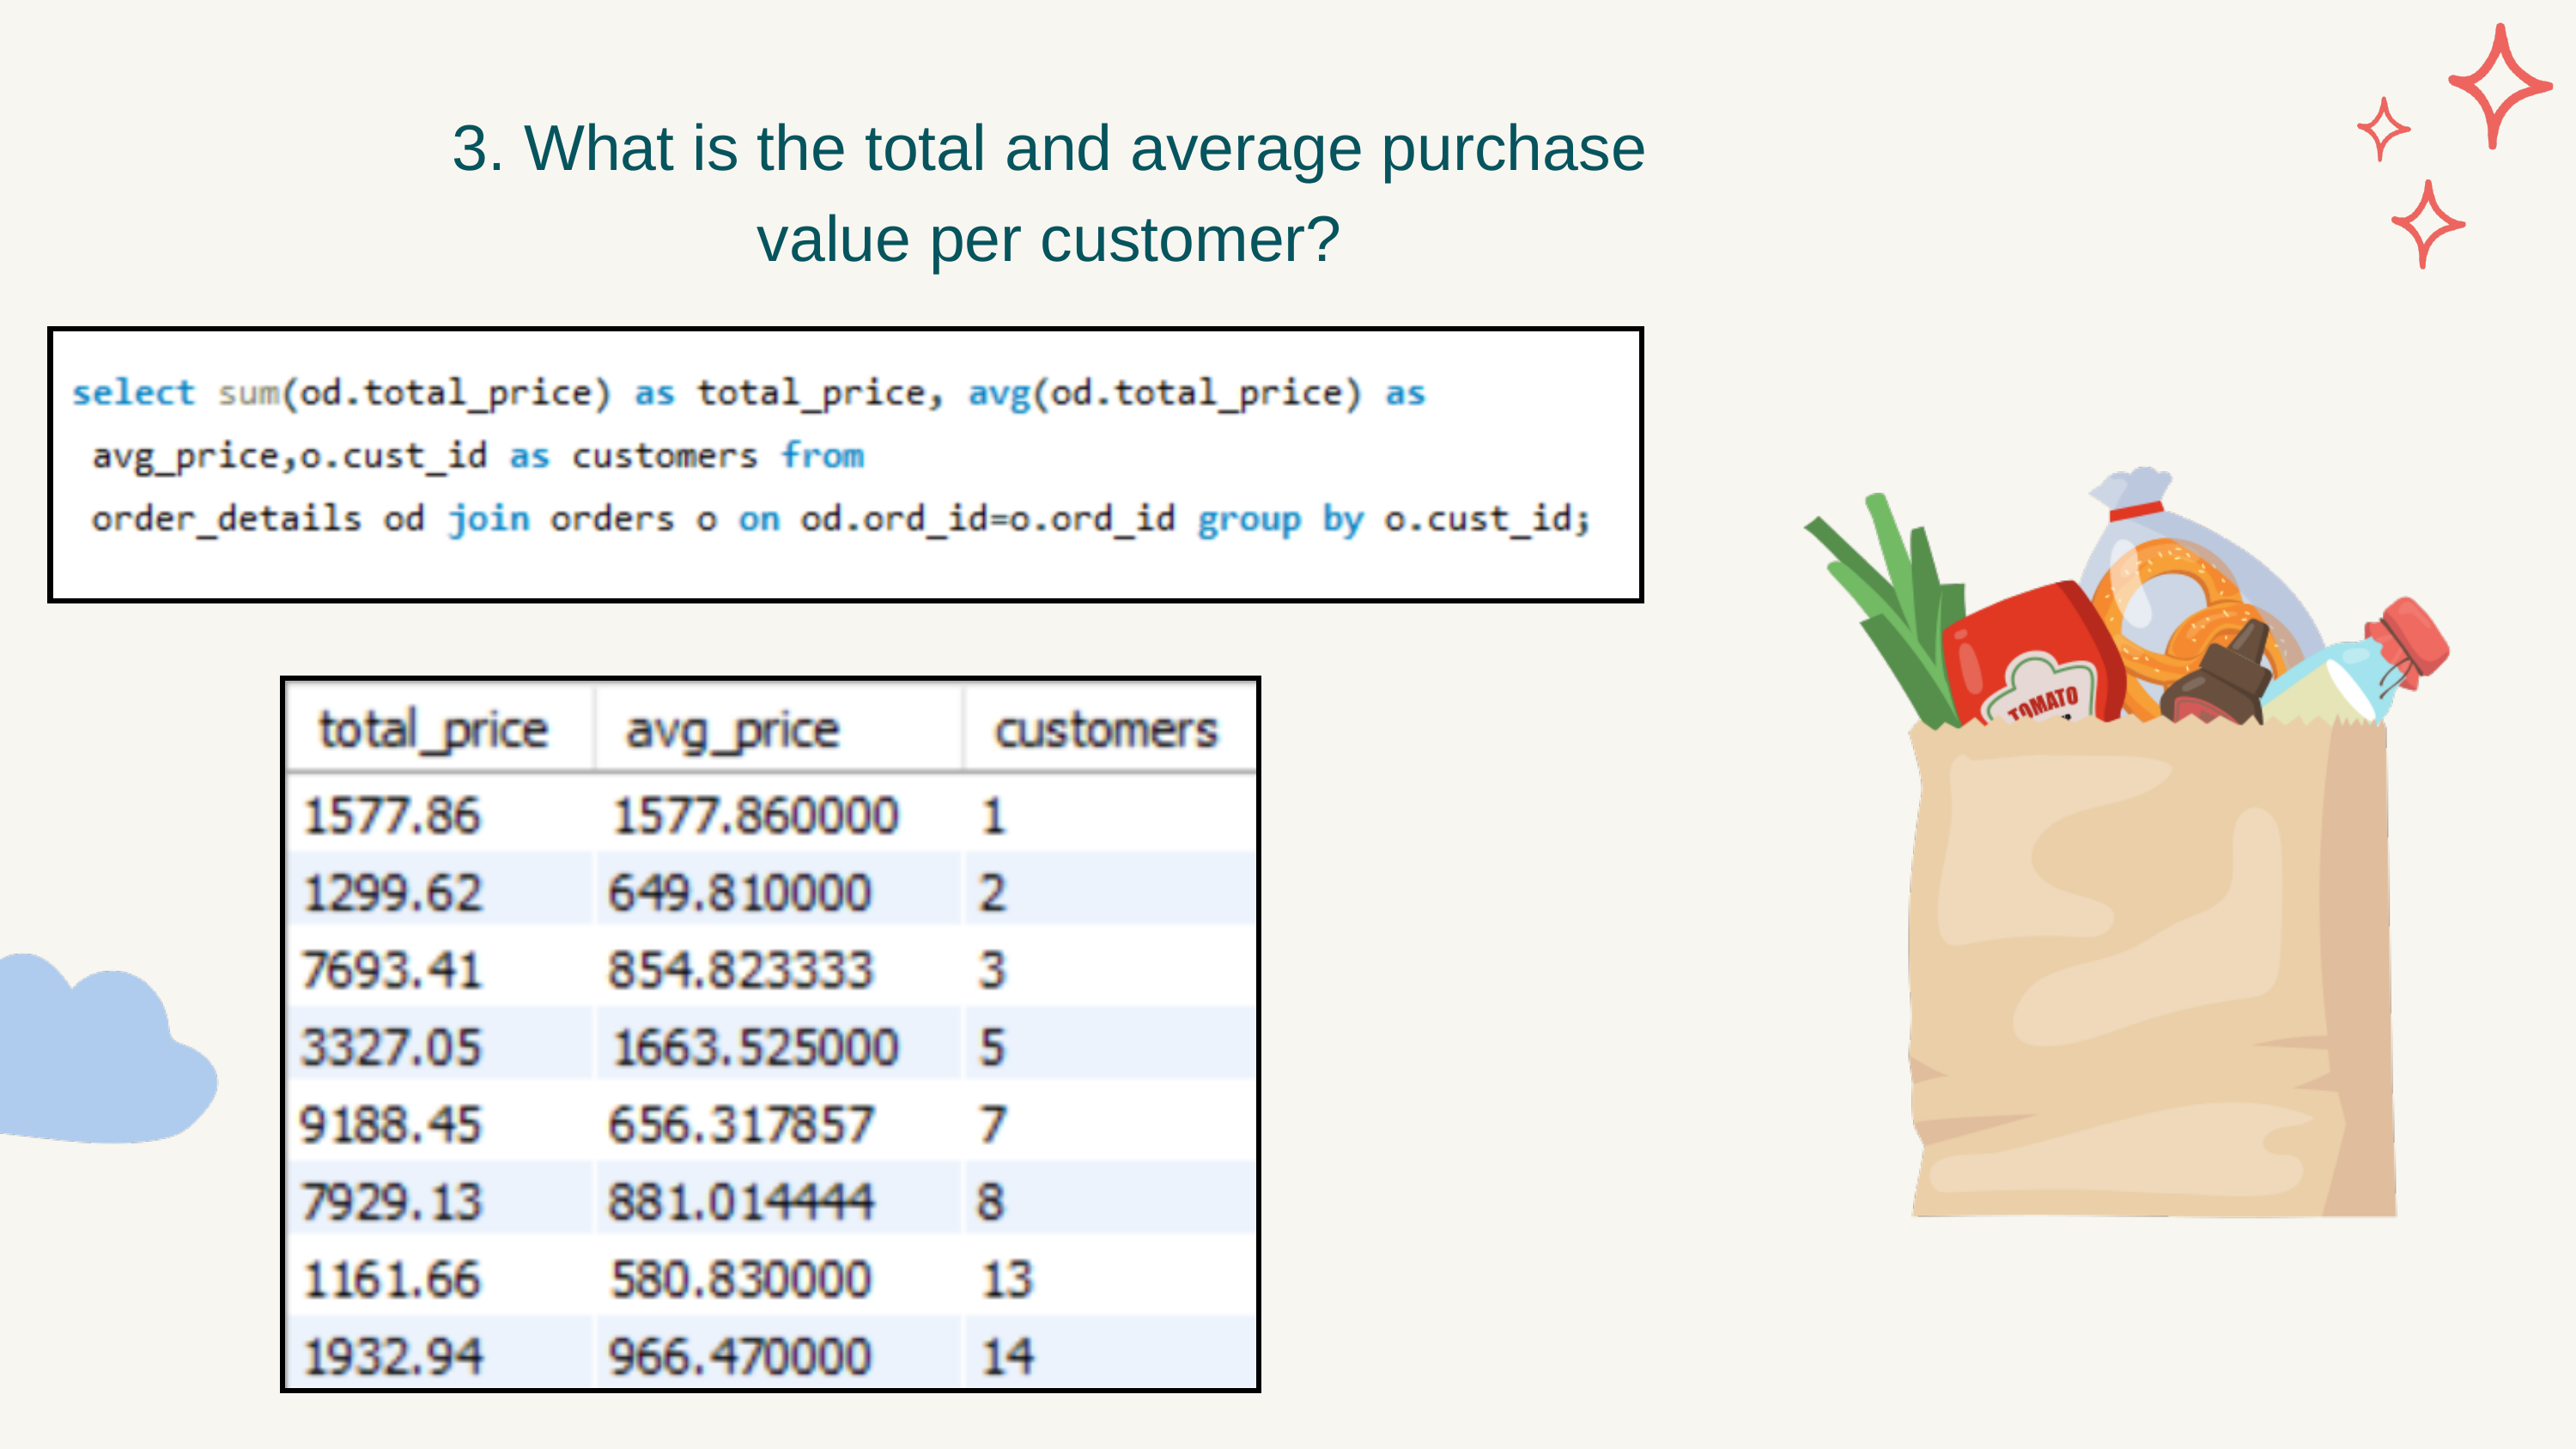

3. What is the total and average purchase value per customer?